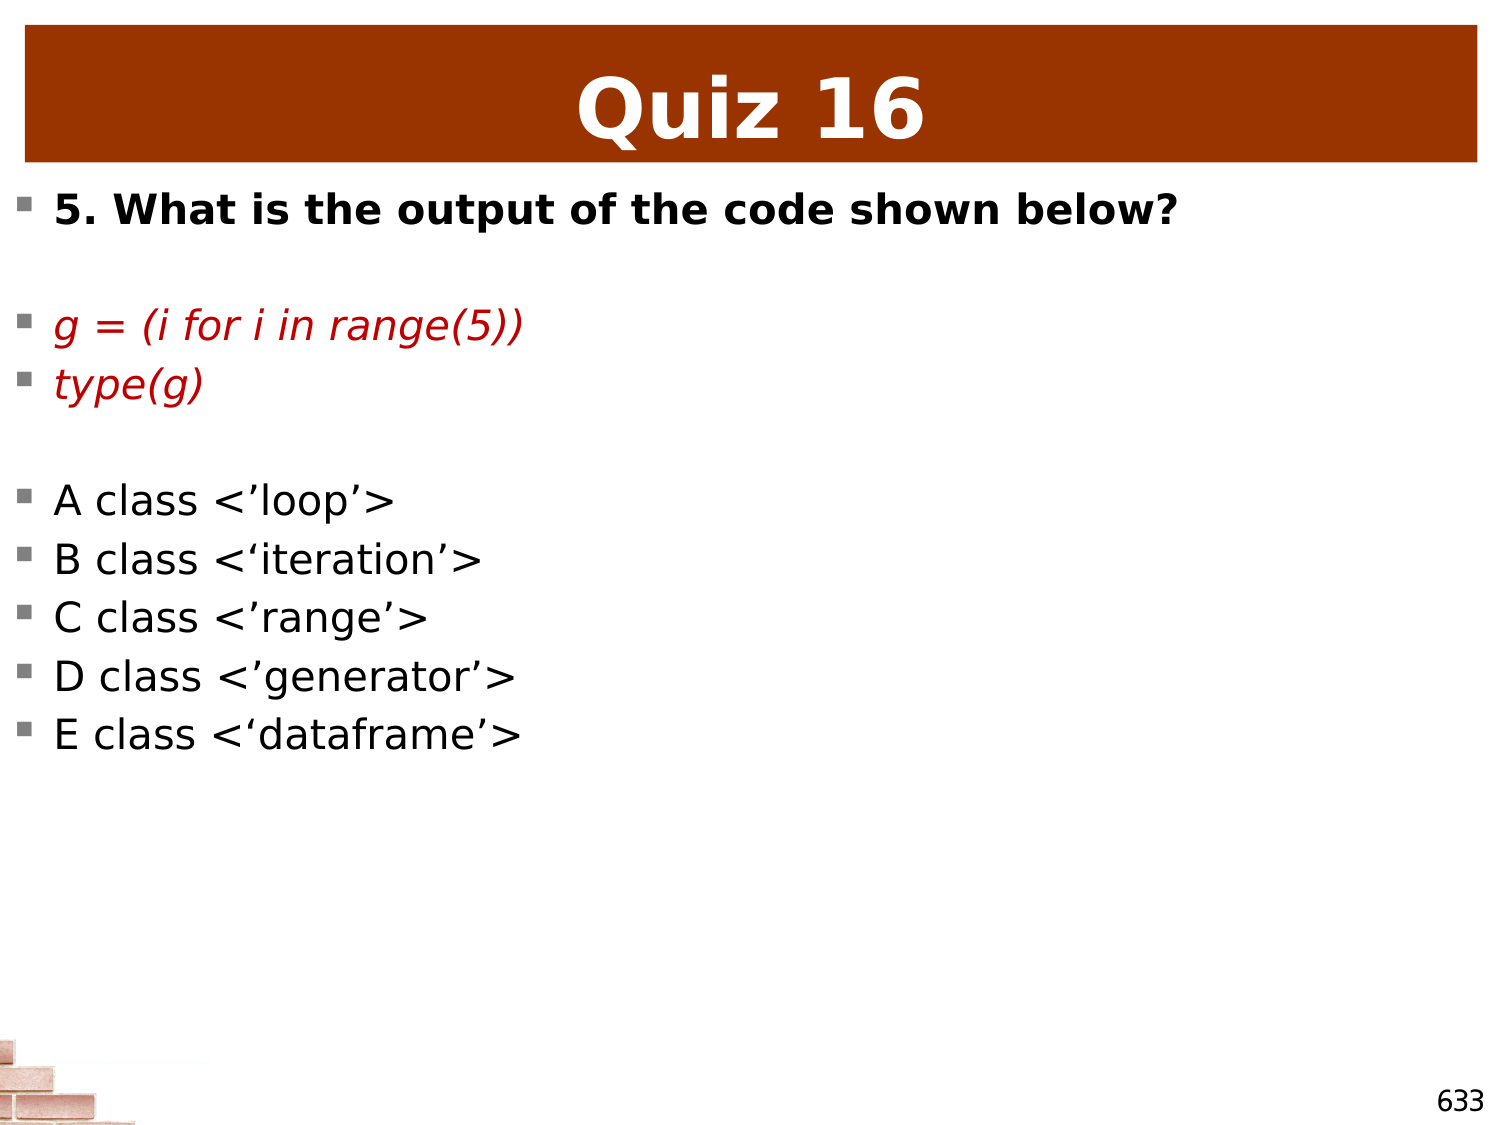

# Quiz 16
5. What is the output of the code shown below?

g = (i for i in range(5))
type(g)

A class <’loop’>
B class <‘iteration’>
C class <’range’>
D class <’generator’>
E class <‘dataframe’>
633